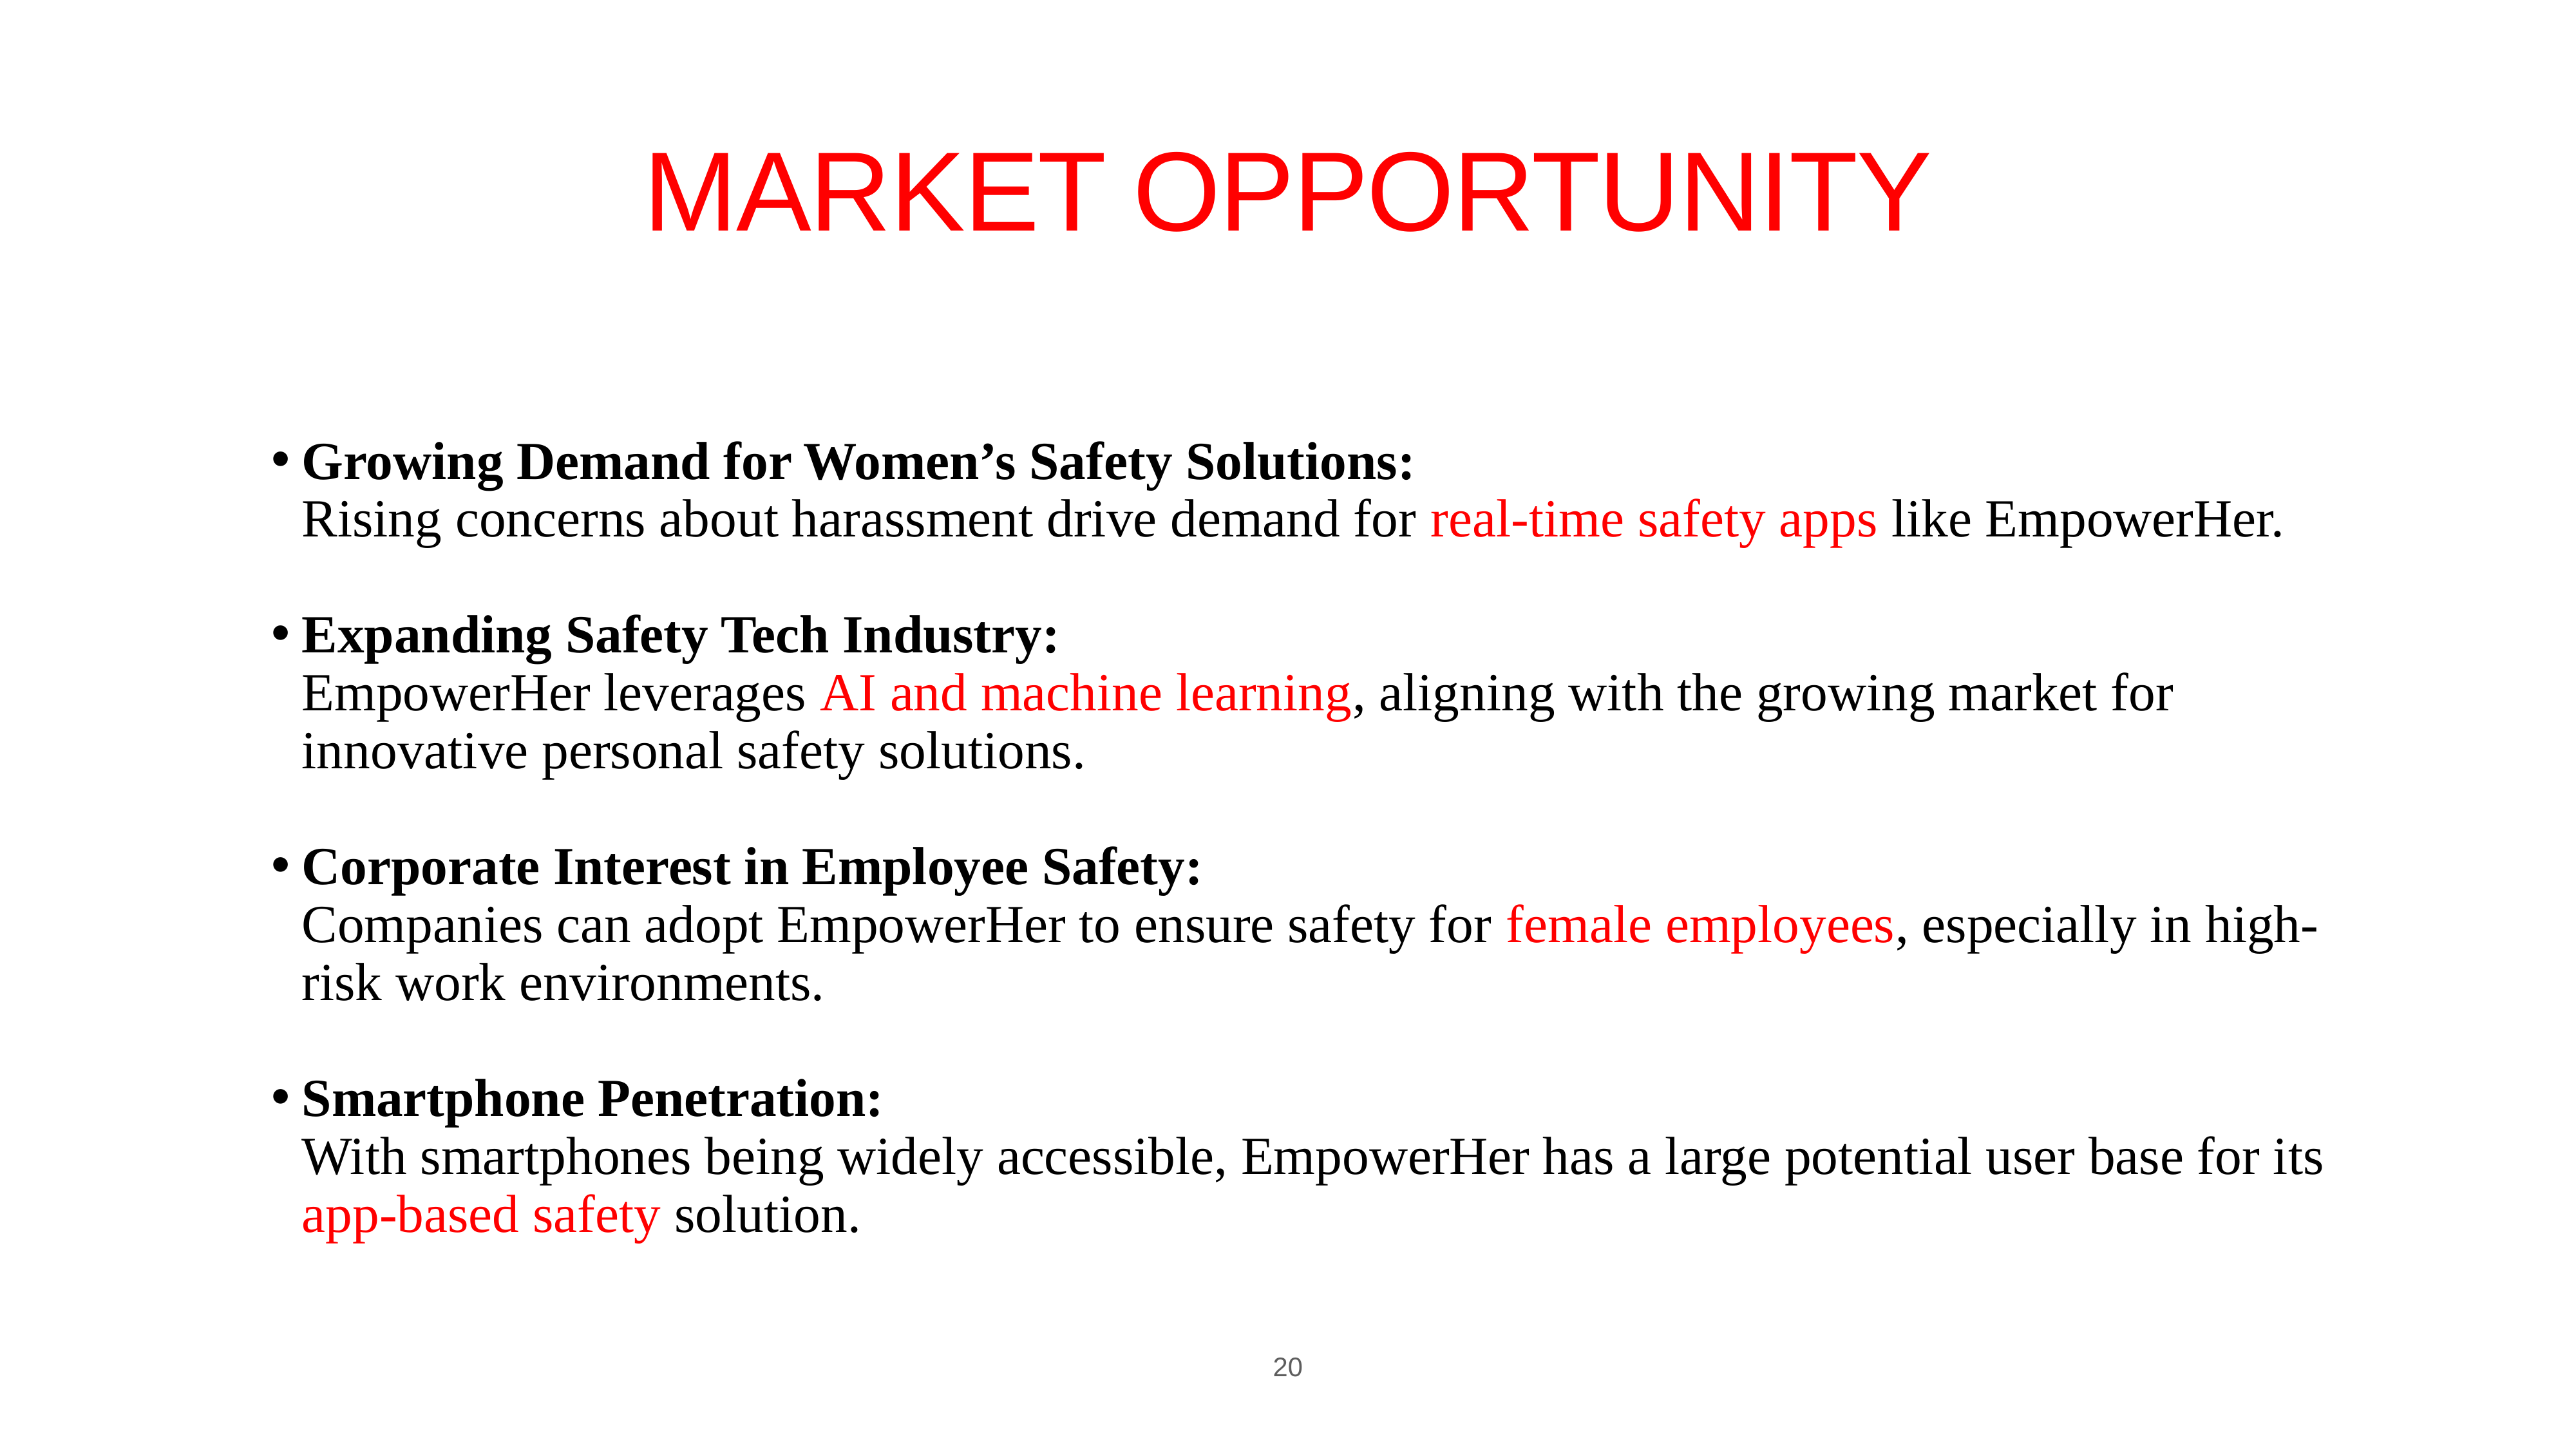

# MARKET OPPORTUNITY
Growing Demand for Women’s Safety Solutions:
Rising concerns about harassment drive demand for real-time safety apps like EmpowerHer.

Expanding Safety Tech Industry:
EmpowerHer leverages AI and machine learning, aligning with the growing market for innovative personal safety solutions.

Corporate Interest in Employee Safety:
Companies can adopt EmpowerHer to ensure safety for female employees, especially in high-risk work environments.

Smartphone Penetration:
With smartphones being widely accessible, EmpowerHer has a large potential user base for its app-based safety solution.

20